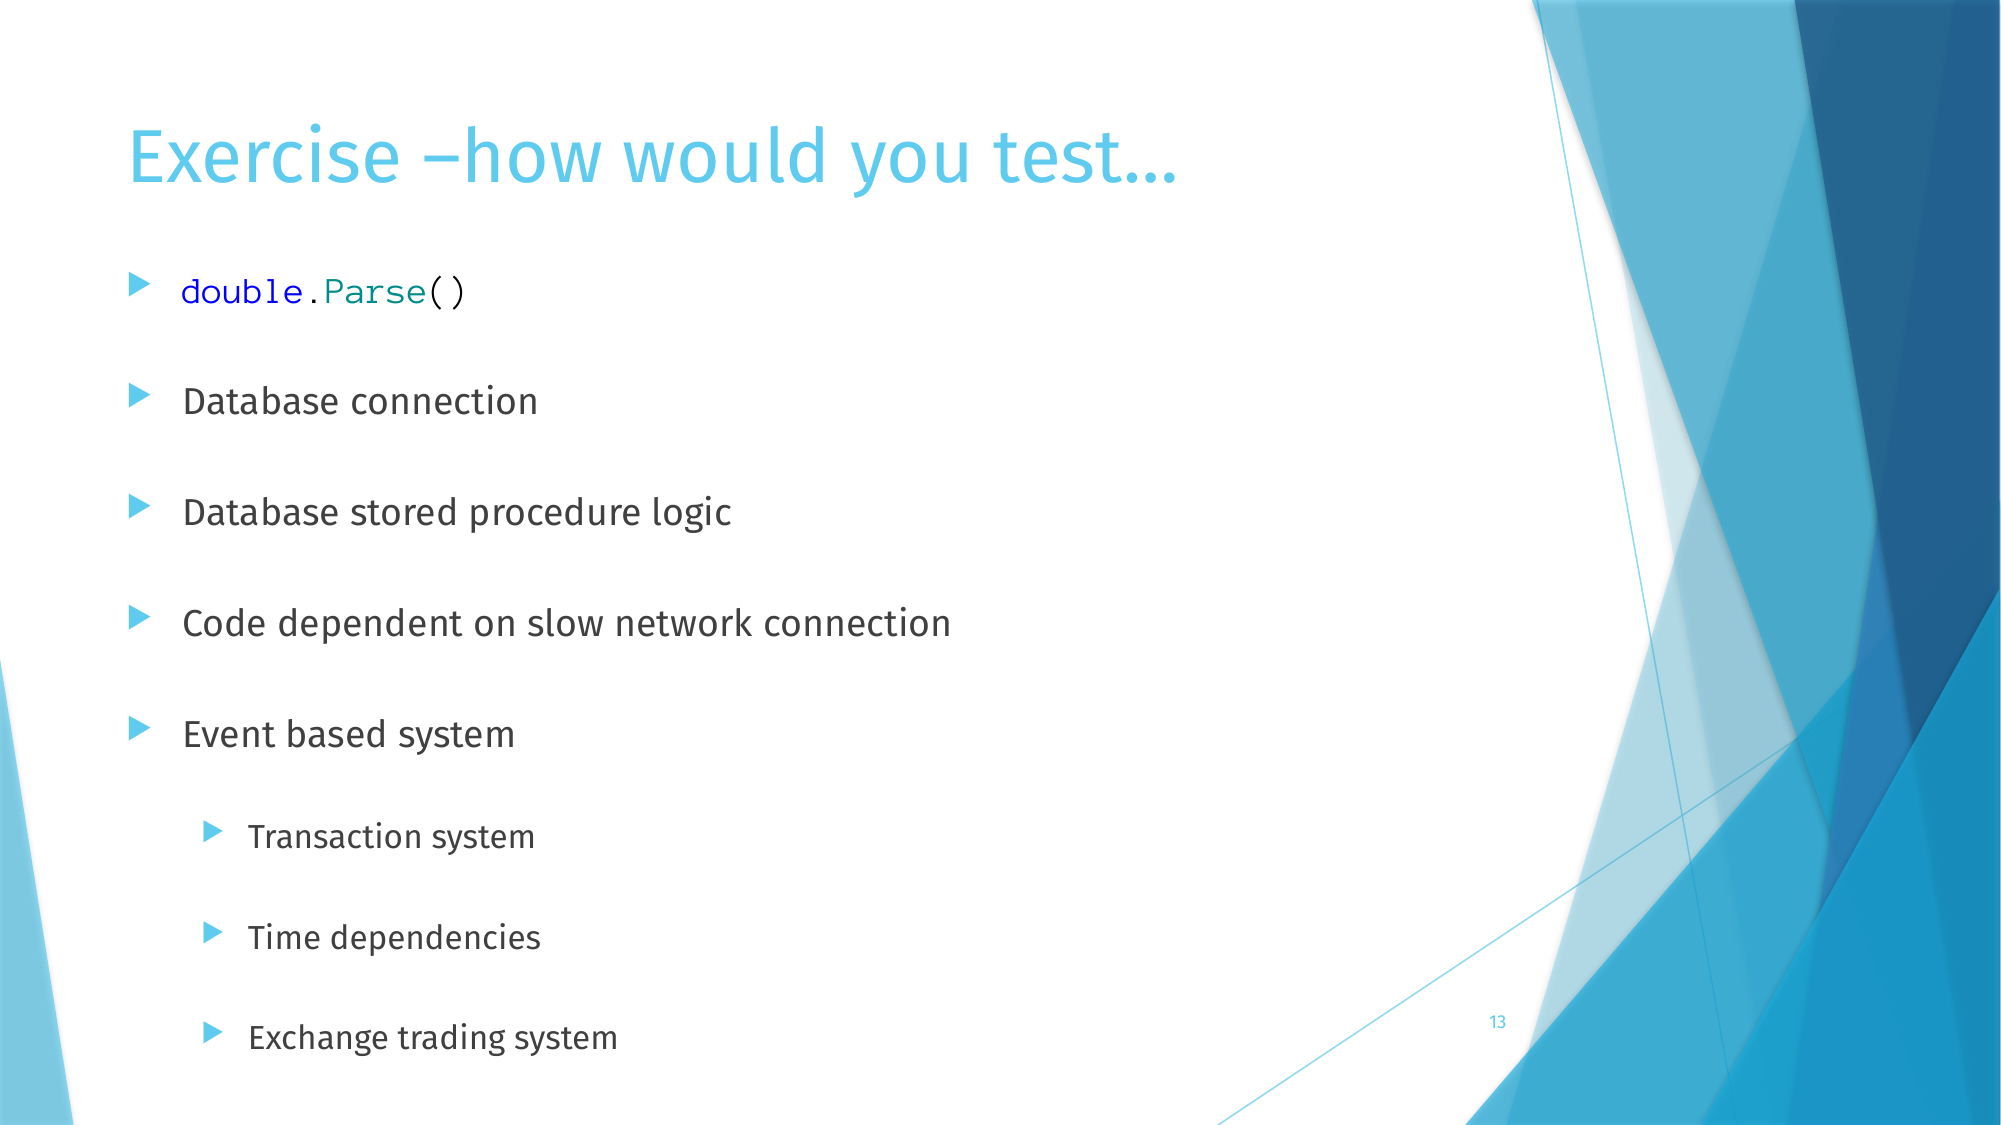

# Exercise –how would you test…
double.Parse()
Database connection
Database stored procedure logic
Code dependent on slow network connection
Event based system
Transaction system
Time dependencies
Exchange trading system

13